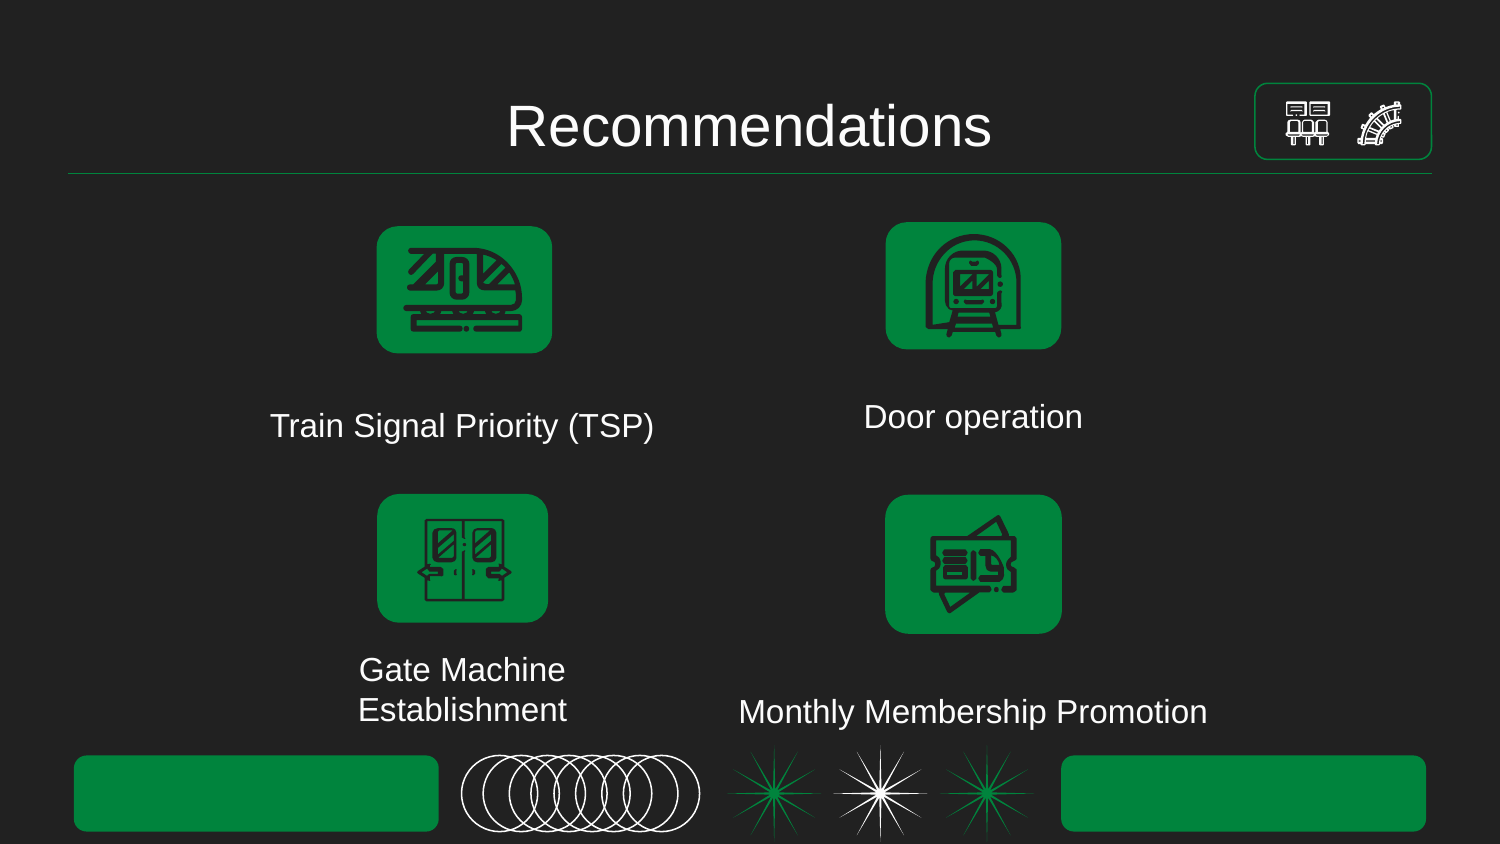

# Recommendations

Door operation
Train Signal Priority (TSP)

Gate Machine Establishment
Monthly Membership Promotion